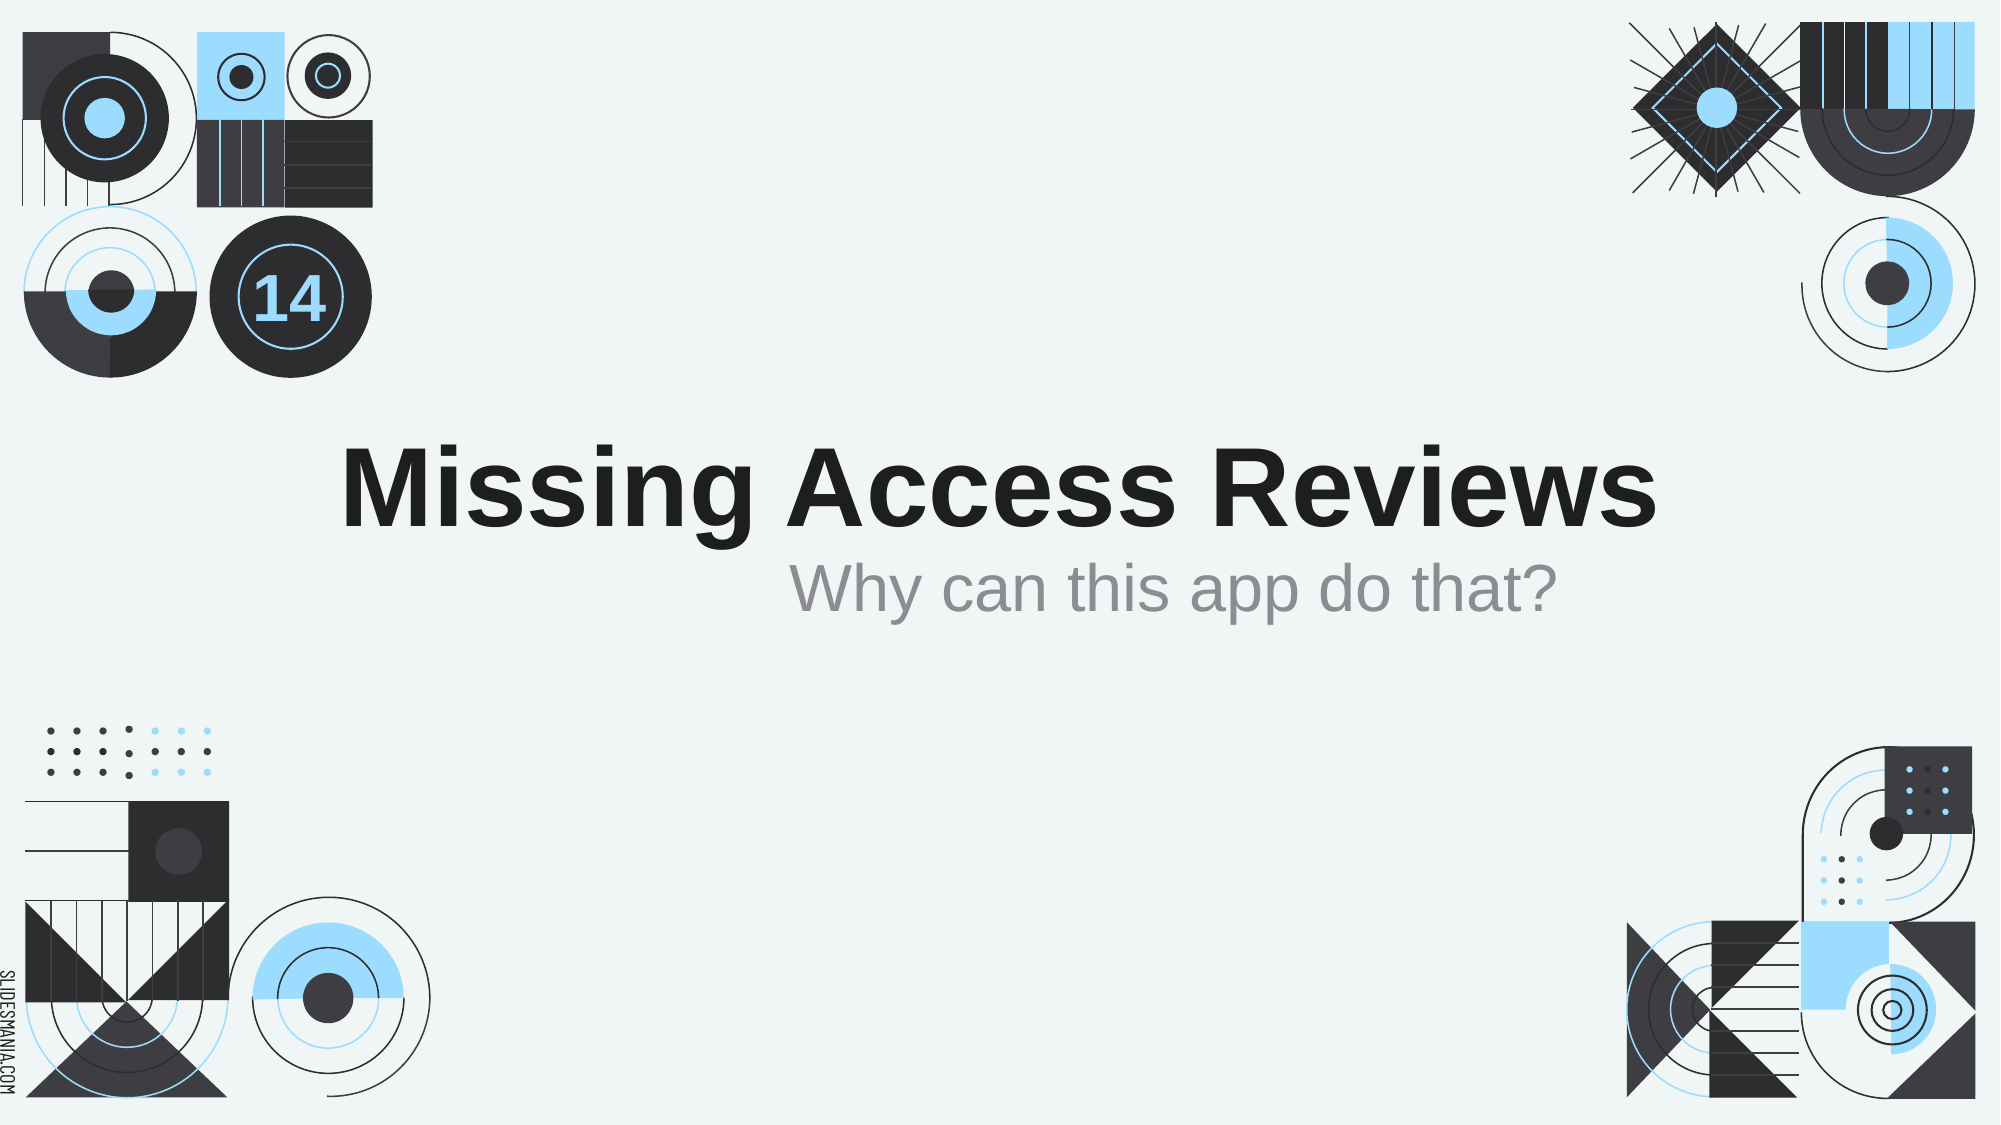

14
Missing Access Reviews
Why can this app do that?